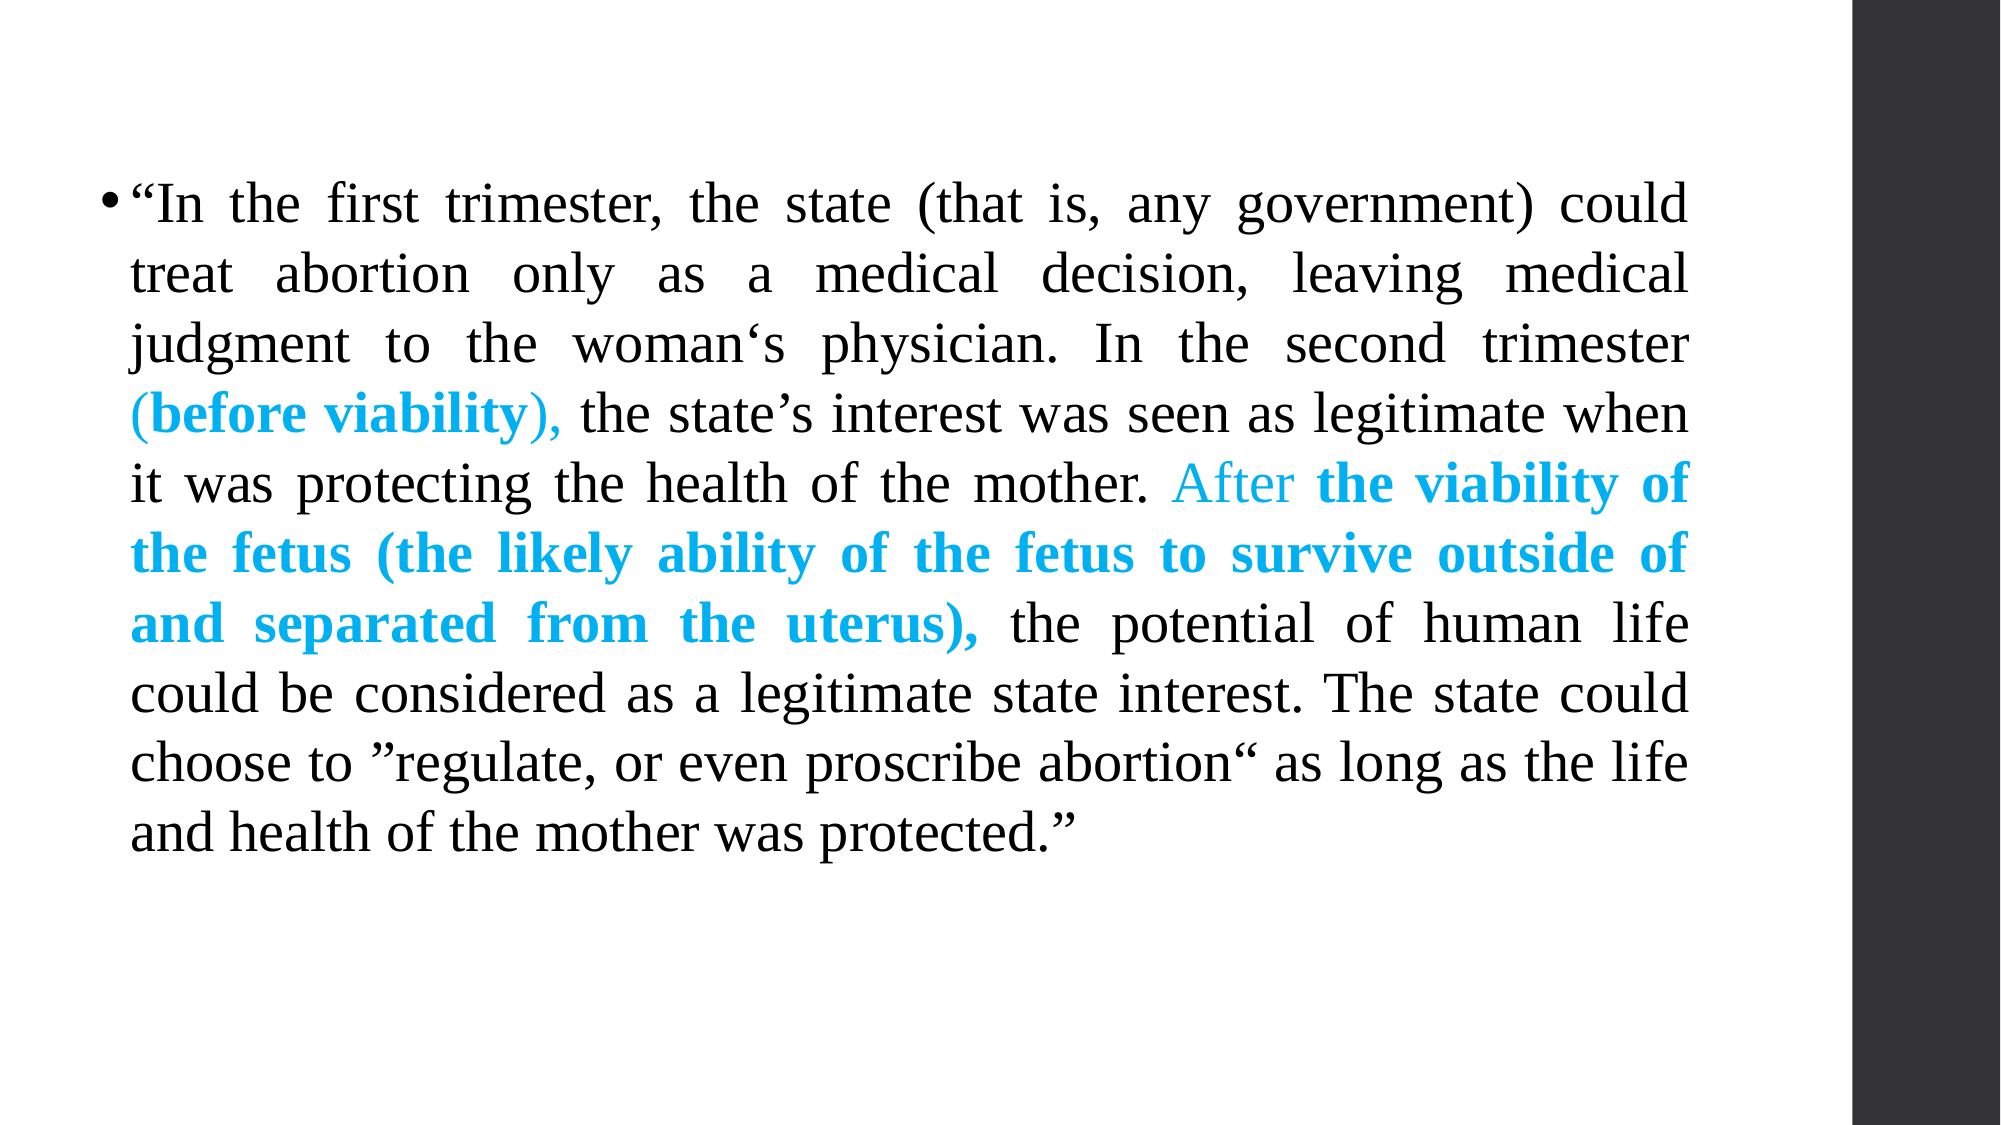

“In the first trimester, the state (that is, any government) could treat abortion only as a medical decision, leaving medical judgment to the woman‘s physician. In the second trimester (before viability), the state’s interest was seen as legitimate when it was protecting the health of the mother. After the viability of the fetus (the likely ability of the fetus to survive outside of and separated from the uterus), the potential of human life could be considered as a legitimate state interest. The state could choose to ”regulate, or even proscribe abortion“ as long as the life and health of the mother was protected.”